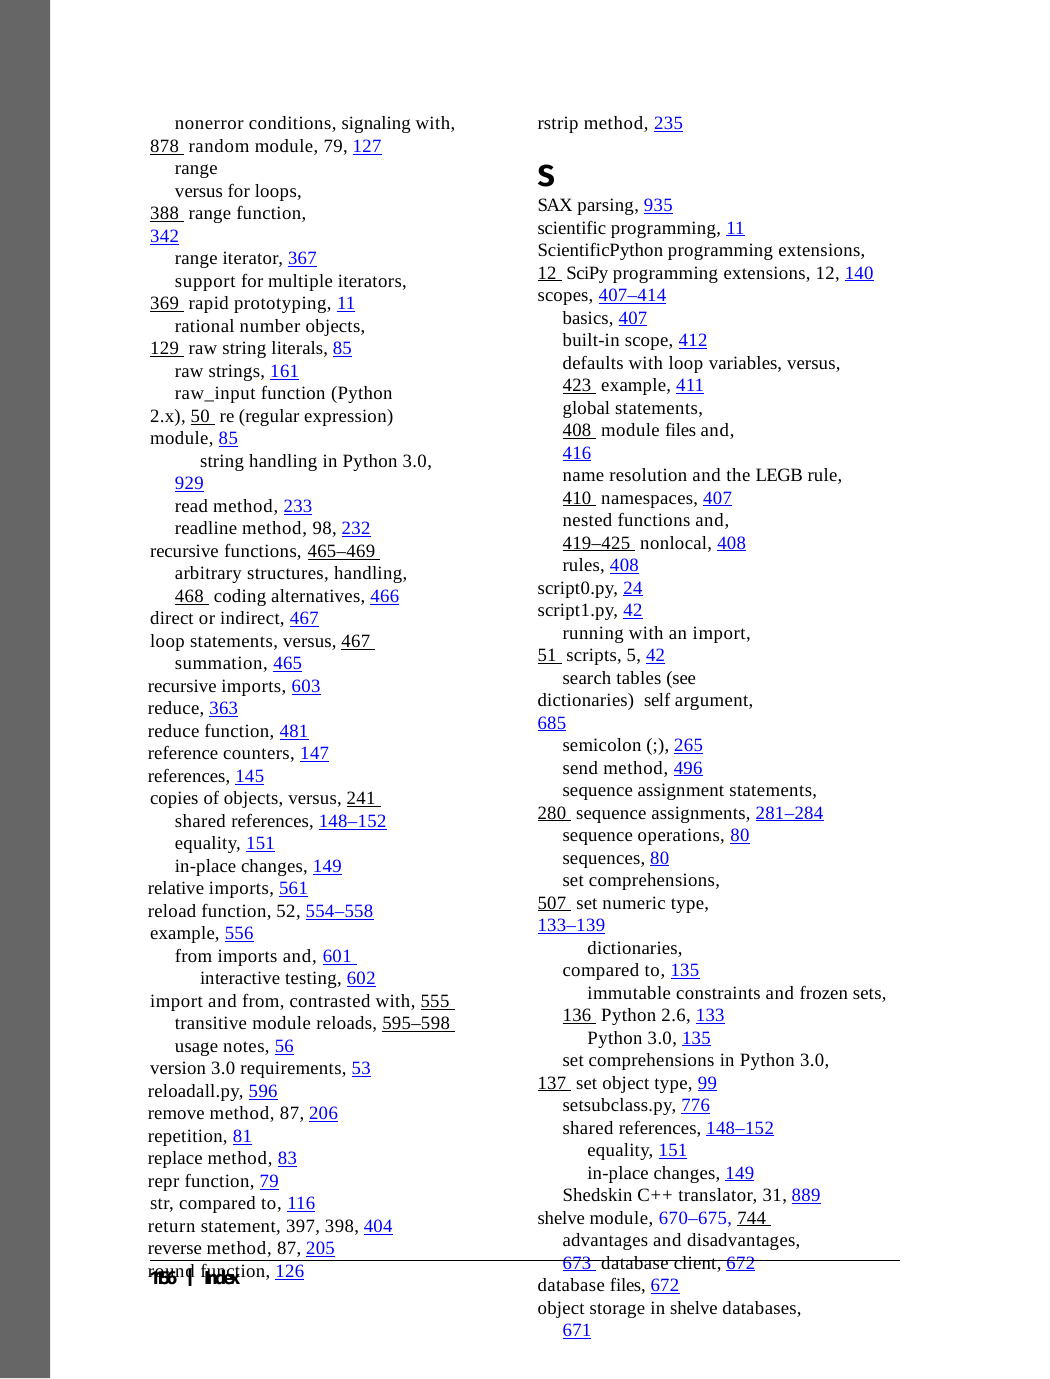

nonerror conditions, signaling with, 878  random module, 79, 127
range
versus for loops, 388  range function, 342
range iterator, 367
support for multiple iterators, 369  rapid prototyping, 11
rational number objects, 129  raw string literals, 85
raw strings, 161
raw_input function (Python 2.x), 50  re (regular expression) module, 85
string handling in Python 3.0, 929
read method, 233
readline method, 98, 232
recursive functions, 465–469  arbitrary structures, handling, 468  coding alternatives, 466
direct or indirect, 467
loop statements, versus, 467  summation, 465
recursive imports, 603
reduce, 363
reduce function, 481
reference counters, 147
references, 145
copies of objects, versus, 241  shared references, 148–152
equality, 151
in-place changes, 149
relative imports, 561
reload function, 52, 554–558
example, 556
from imports and, 601  interactive testing, 602
import and from, contrasted with, 555  transitive module reloads, 595–598  usage notes, 56
version 3.0 requirements, 53
reloadall.py, 596
remove method, 87, 206
repetition, 81
replace method, 83
repr function, 79
str, compared to, 116
return statement, 397, 398, 404
reverse method, 87, 205
round function, 126
rstrip method, 235
S
SAX parsing, 935
scientific programming, 11
ScientificPython programming extensions, 12  SciPy programming extensions, 12, 140
scopes, 407–414
basics, 407
built-in scope, 412
defaults with loop variables, versus, 423  example, 411
global statements, 408  module files and, 416
name resolution and the LEGB rule, 410  namespaces, 407
nested functions and, 419–425  nonlocal, 408
rules, 408
script0.py, 24
script1.py, 42
running with an import, 51  scripts, 5, 42
search tables (see dictionaries)  self argument, 685
semicolon (;), 265
send method, 496
sequence assignment statements, 280  sequence assignments, 281–284
sequence operations, 80
sequences, 80
set comprehensions, 507  set numeric type, 133–139
dictionaries, compared to, 135
immutable constraints and frozen sets, 136  Python 2.6, 133
Python 3.0, 135
set comprehensions in Python 3.0, 137  set object type, 99
setsubclass.py, 776
shared references, 148–152
equality, 151
in-place changes, 149
Shedskin C++ translator, 31, 889
shelve module, 670–675, 744  advantages and disadvantages, 673  database client, 672
database files, 672
object storage in shelve databases, 671

1156  | Index